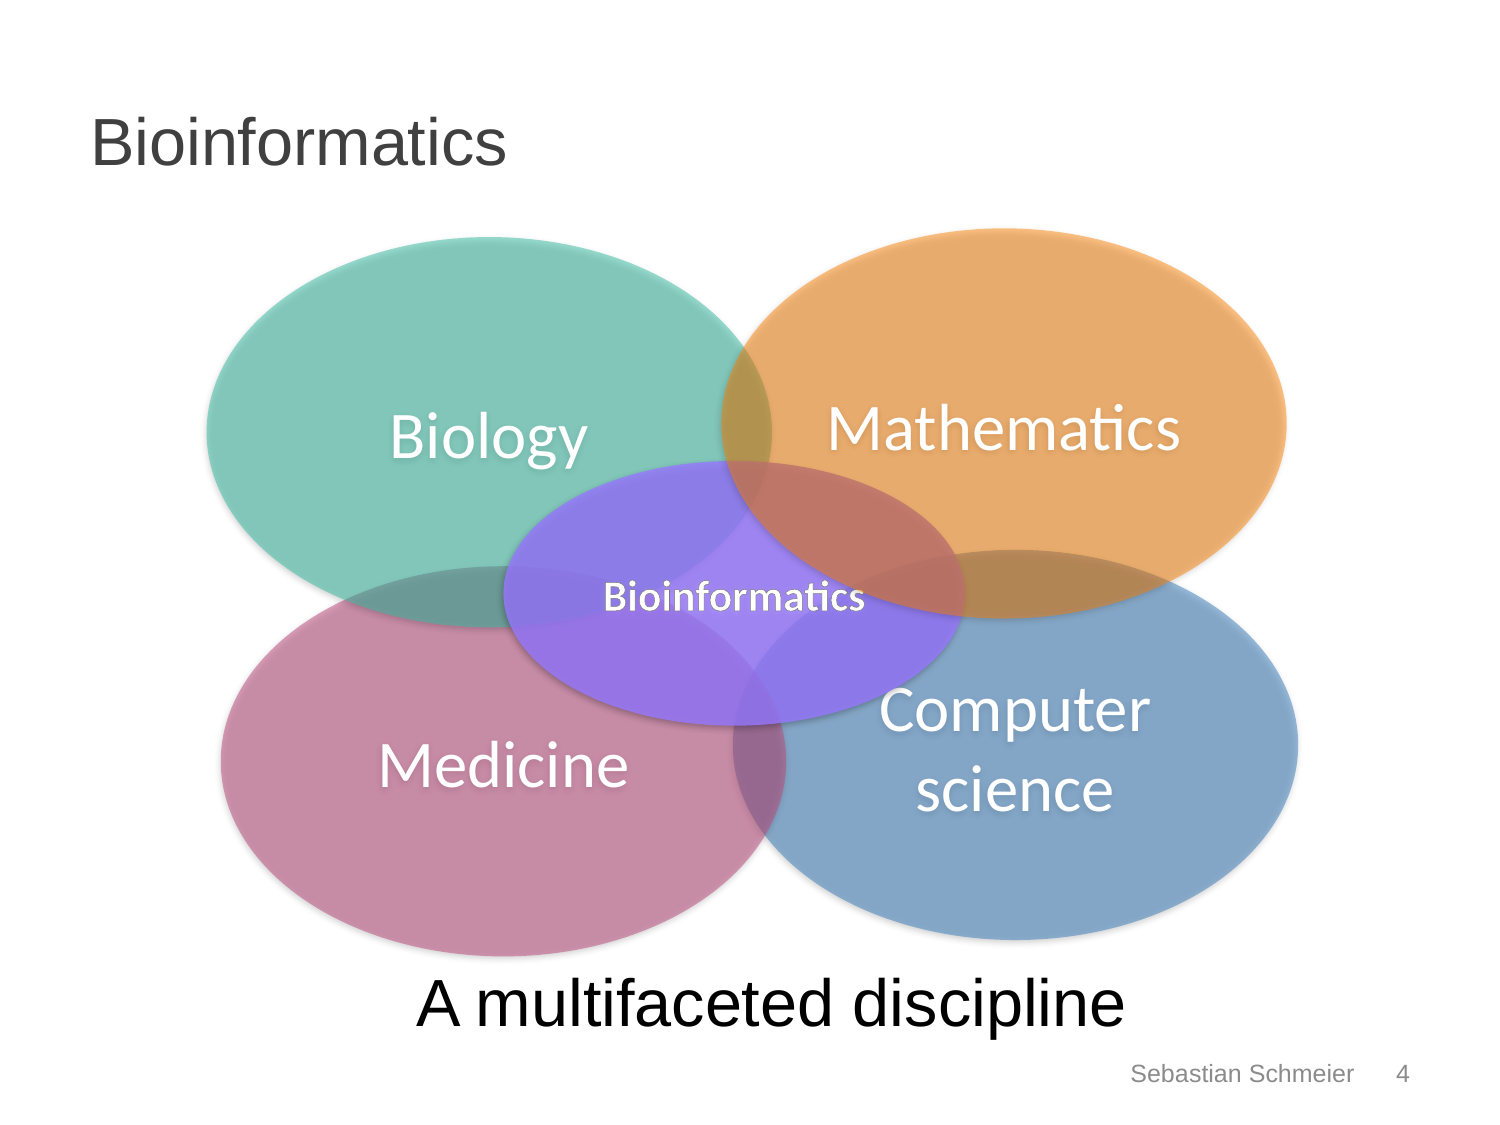

# Bioinformatics
Mathematics
Biology
Bioinformatics
Computer science
Medicine
A multifaceted discipline
4
Sebastian Schmeier